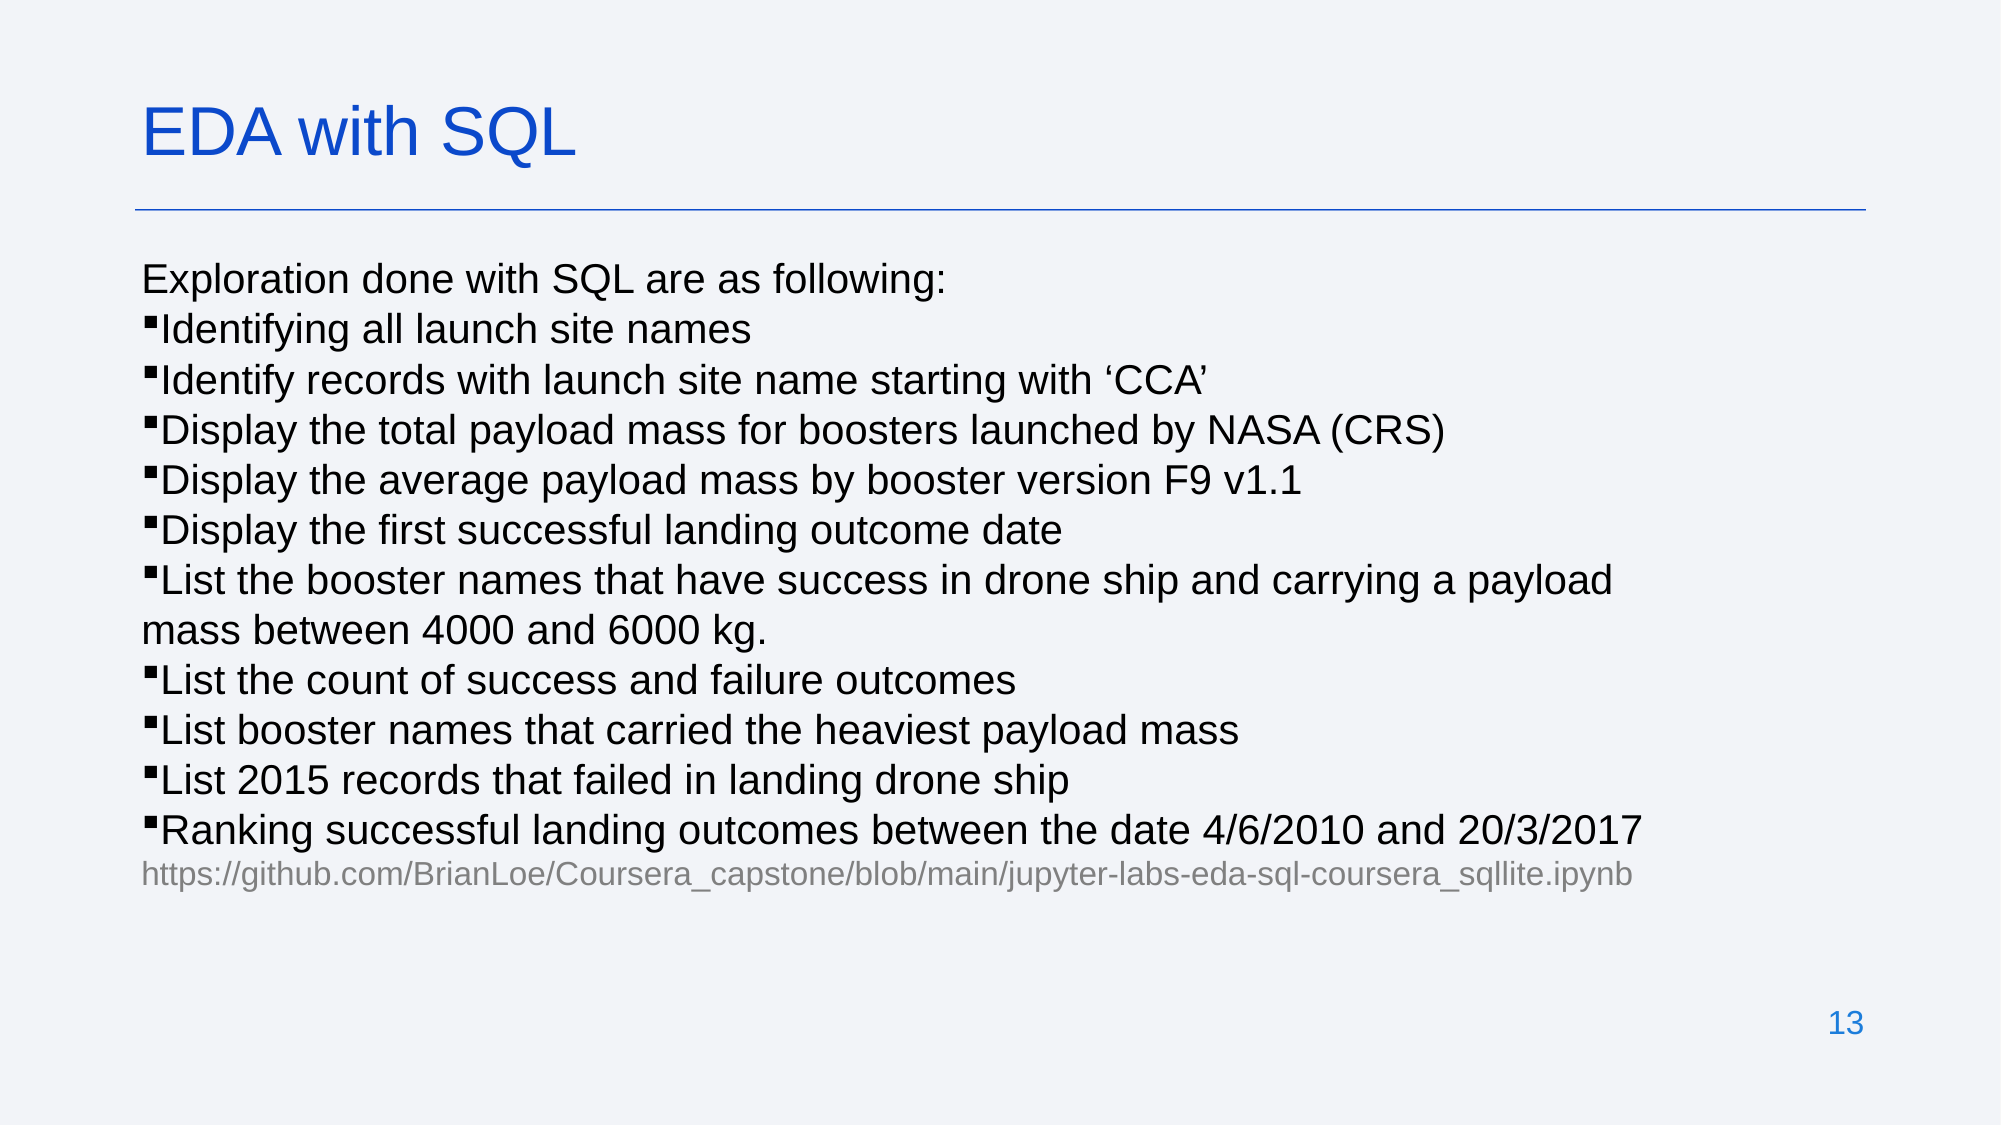

EDA with SQL
Exploration done with SQL are as following:
Identifying all launch site names
Identify records with launch site name starting with ‘CCA’
Display the total payload mass for boosters launched by NASA (CRS)
Display the average payload mass by booster version F9 v1.1
Display the first successful landing outcome date
List the booster names that have success in drone ship and carrying a payload mass between 4000 and 6000 kg.
List the count of success and failure outcomes
List booster names that carried the heaviest payload mass
List 2015 records that failed in landing drone ship
Ranking successful landing outcomes between the date 4/6/2010 and 20/3/2017
https://github.com/BrianLoe/Coursera_capstone/blob/main/jupyter-labs-eda-sql-coursera_sqllite.ipynb

13